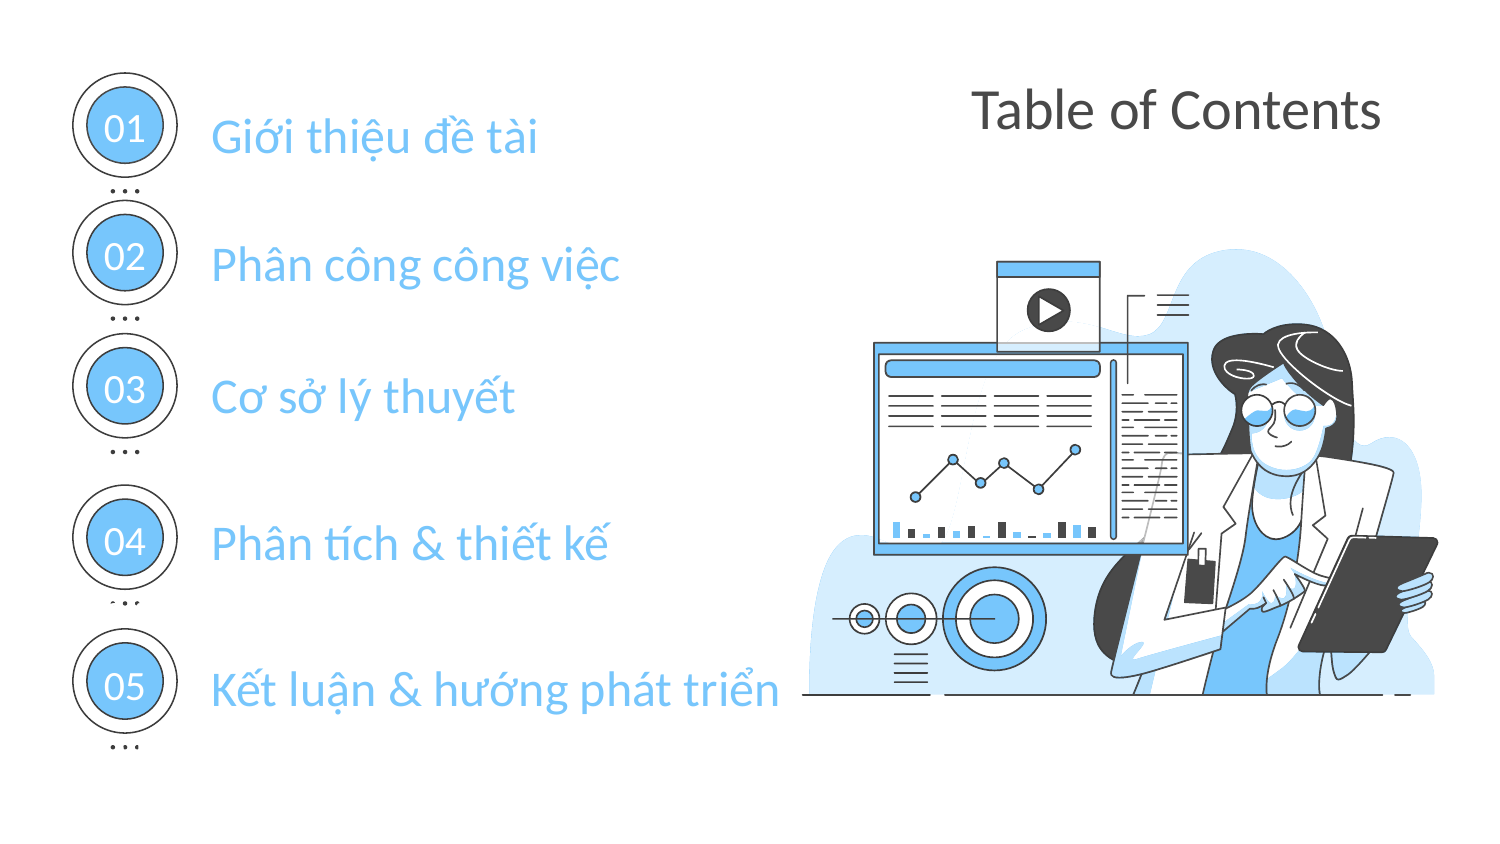

# Table of Contents

Giới thiệu đề tài
01

Phân công công việc
02

Cơ sở lý thuyết
03

Phân tích & thiết kế
04
04

Kết luận & hướng phát triển
05
04